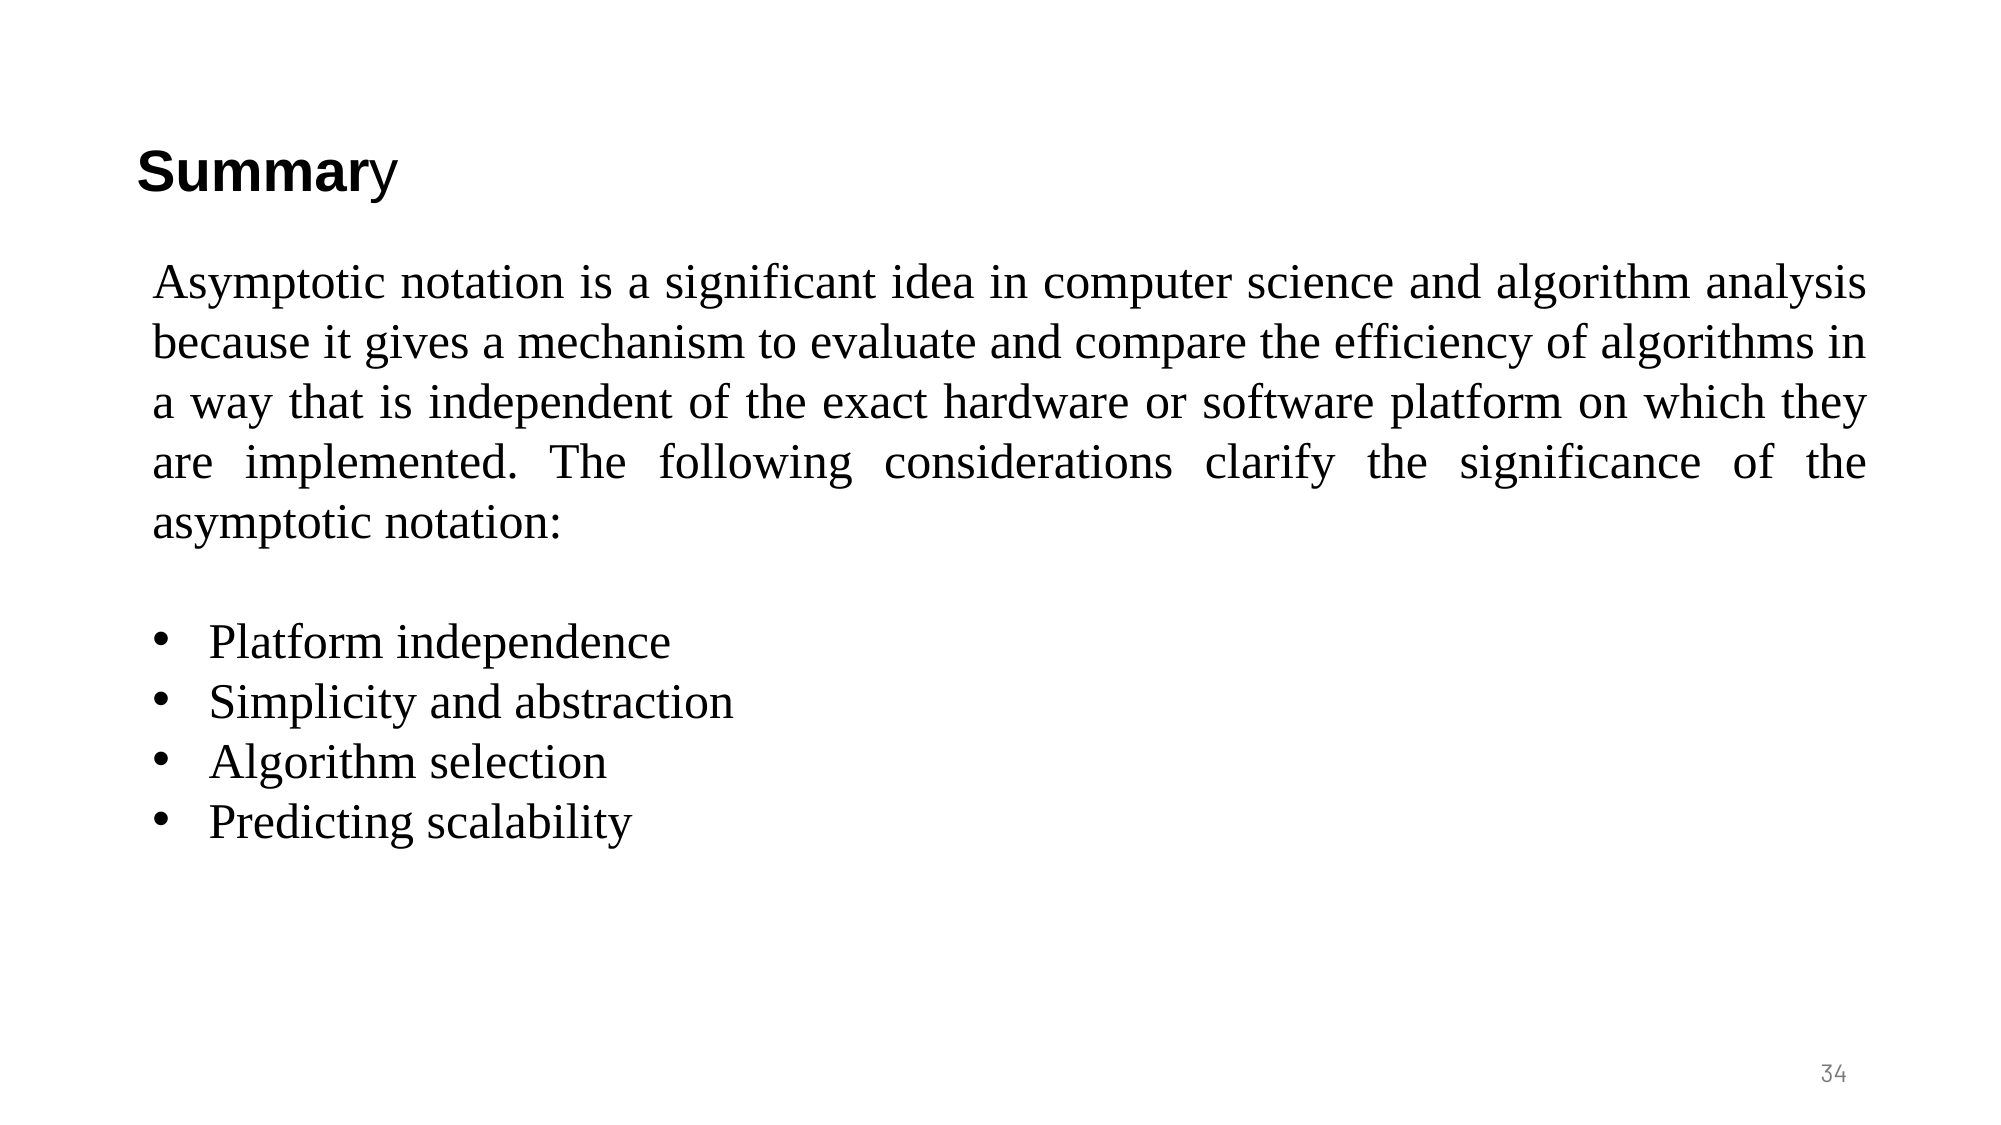

Summary
Asymptotic notation is a significant idea in computer science and algorithm analysis because it gives a mechanism to evaluate and compare the efficiency of algorithms in a way that is independent of the exact hardware or software platform on which they are implemented. The following considerations clarify the significance of the asymptotic notation:

Platform independence
Simplicity and abstraction
Algorithm selection
Predicting scalability

34